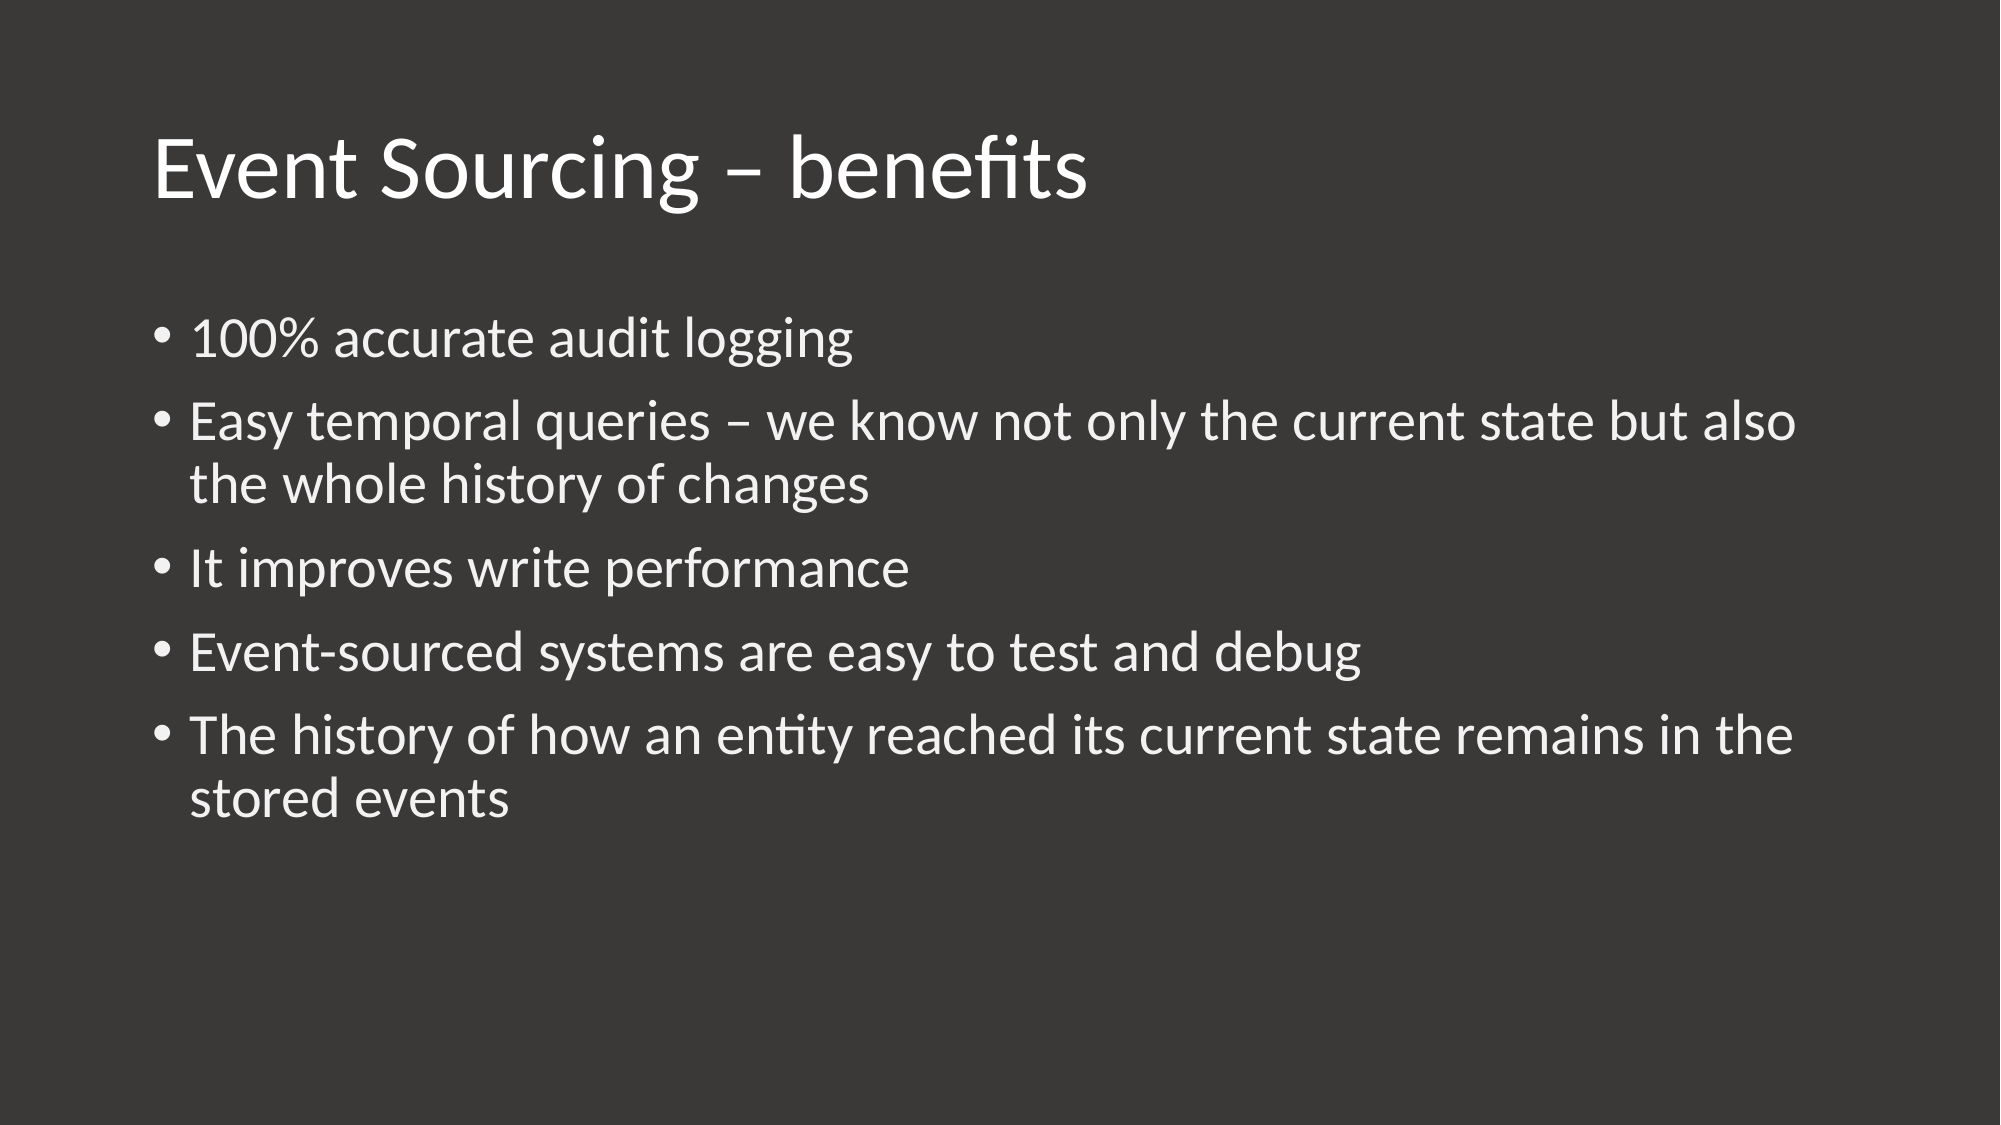

# Event Sourcing – benefits
100% accurate audit logging
Easy temporal queries – we know not only the current state but also the whole history of changes
It improves write performance
Event-sourced systems are easy to test and debug
The history of how an entity reached its current state remains in the stored events